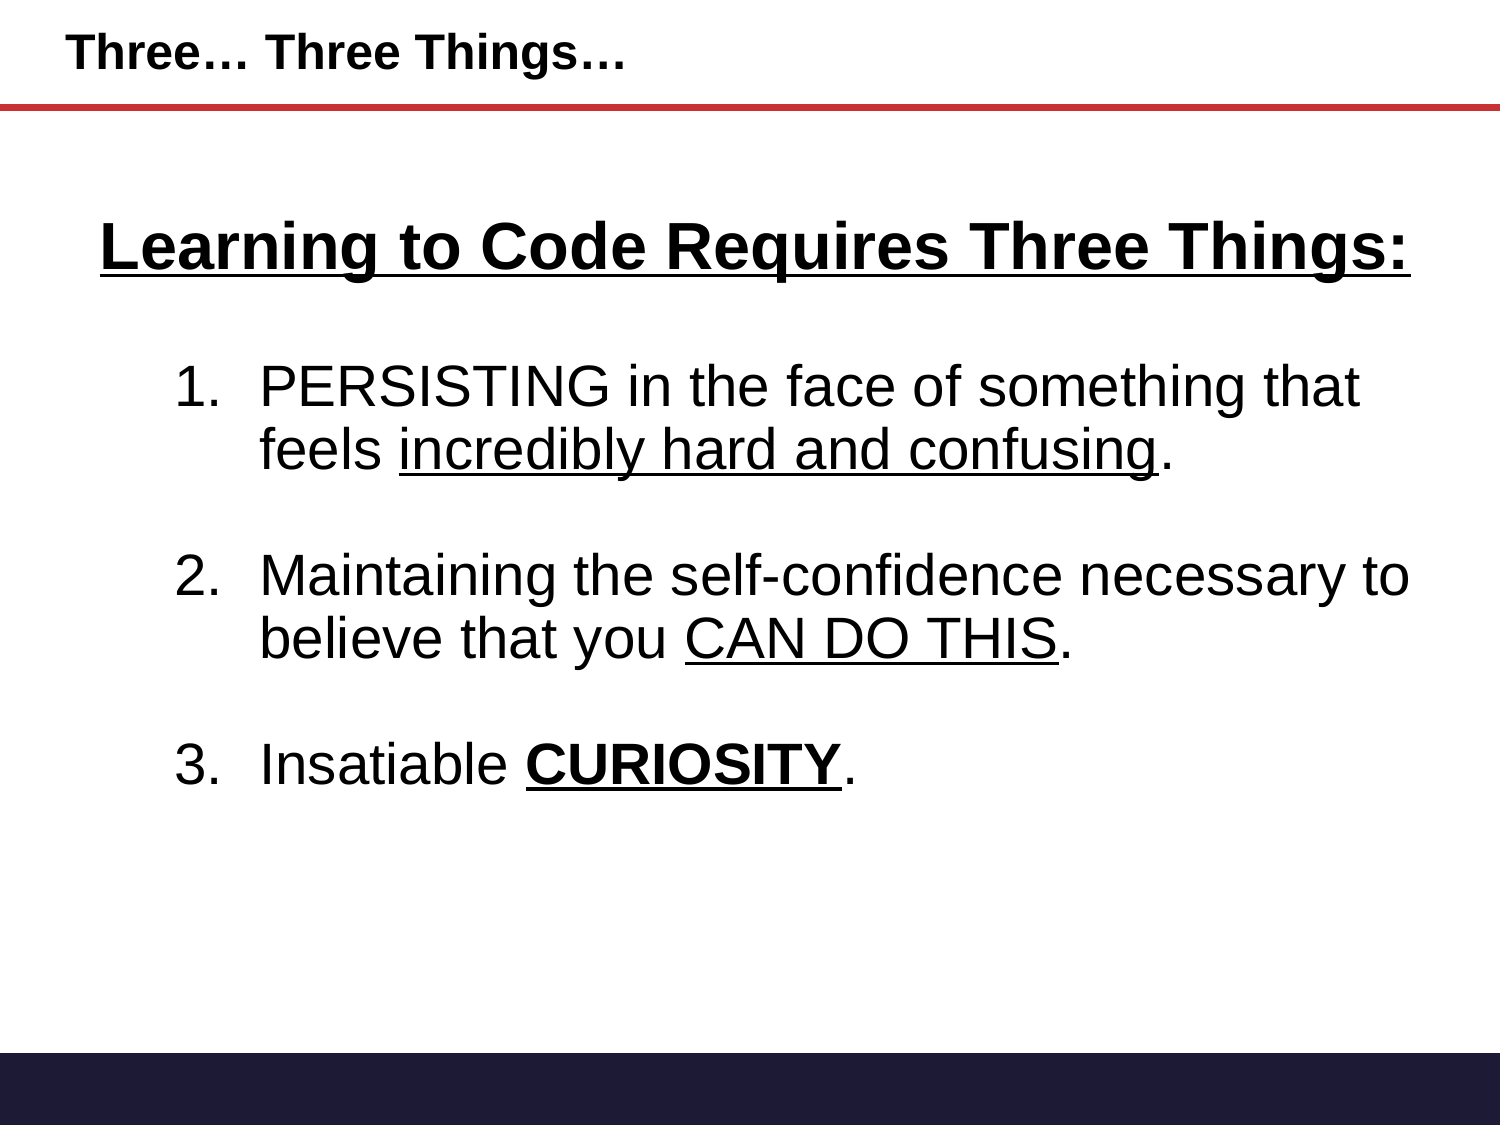

# Three… Three Things…

Learning to Code Requires Three Things:

PERSISTING in the face of something that feels incredibly hard and confusing.
Maintaining the self-confidence necessary to believe that you CAN DO THIS.
Insatiable CURIOSITY.